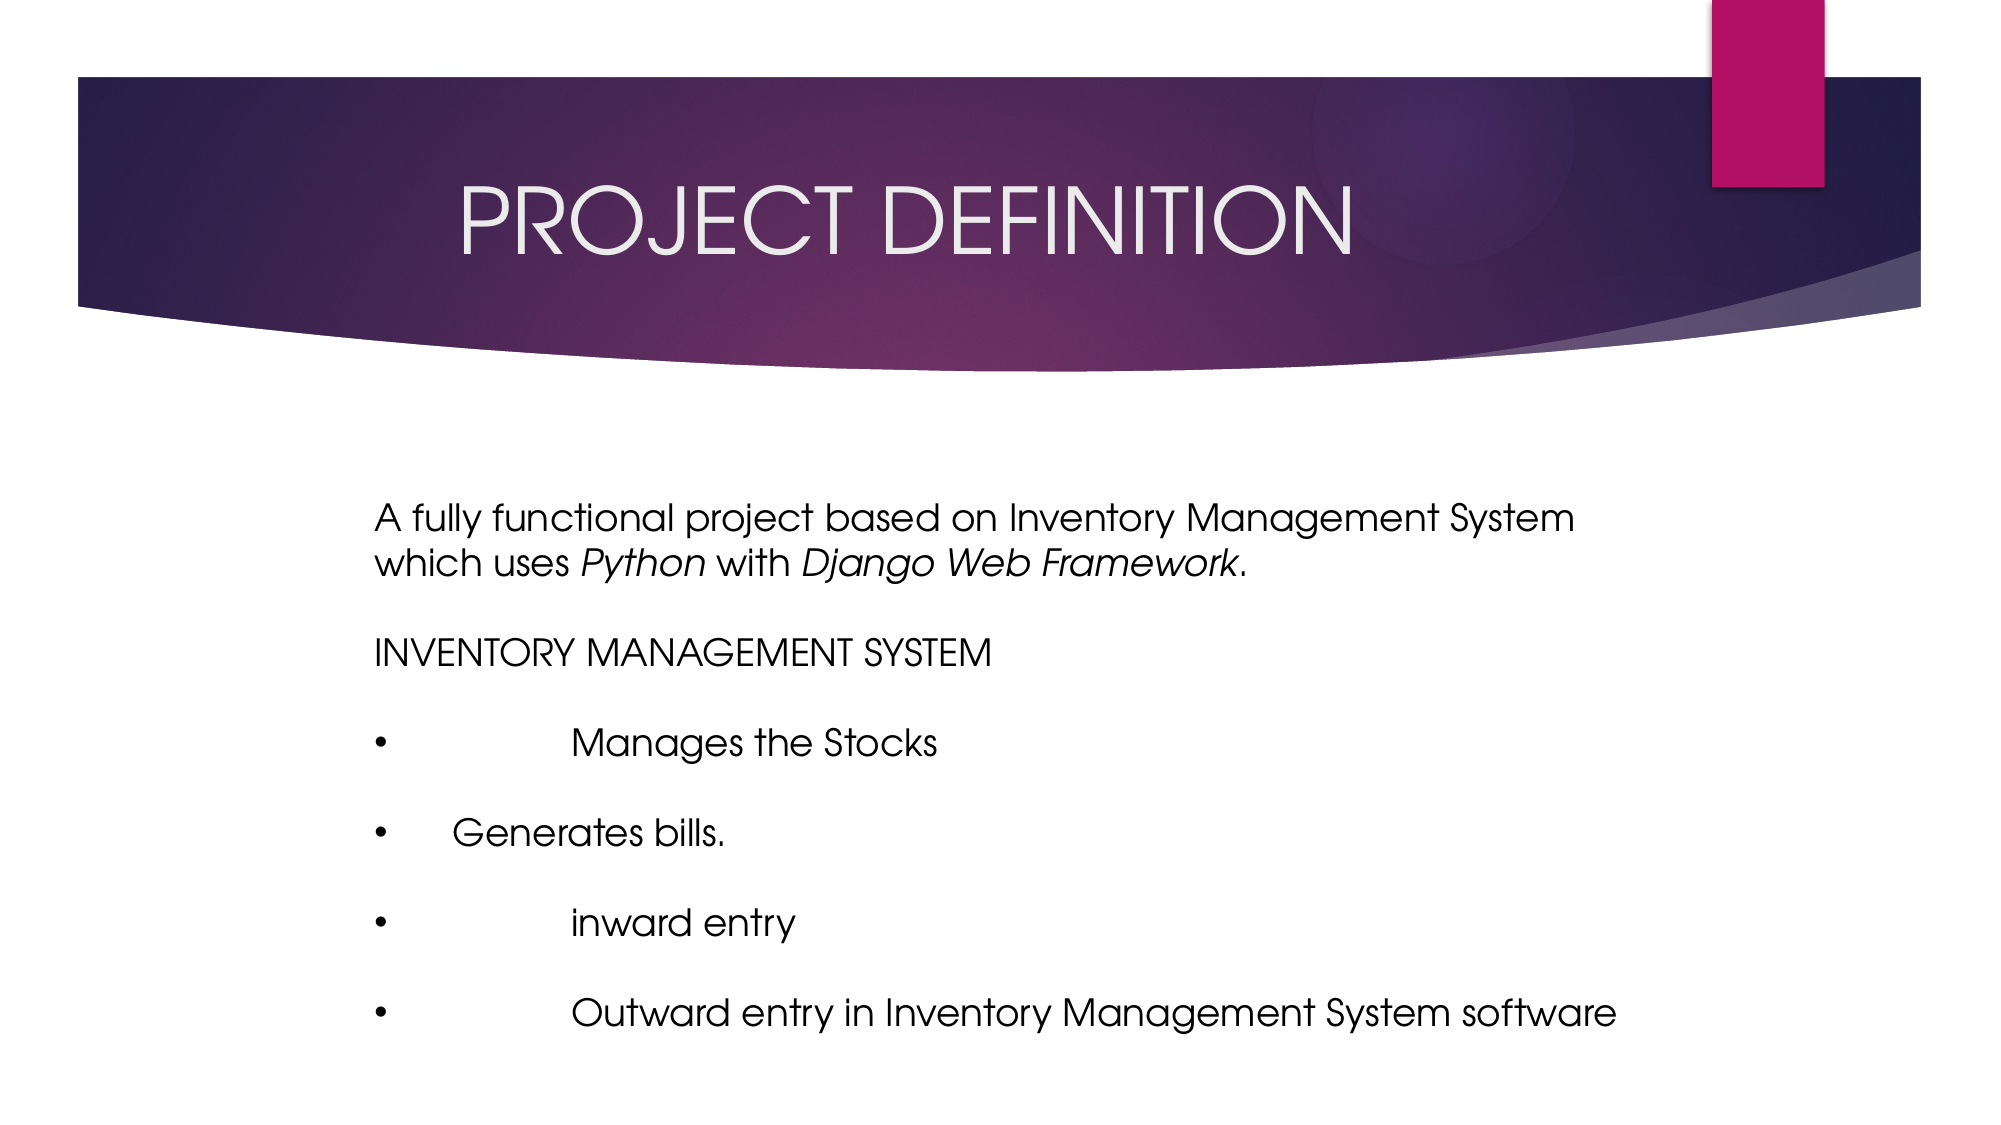

# PROJECT DEFINITION
A fully functional project based on Inventory Management System which uses Python with Django Web Framework.

INVENTORY MANAGEMENT SYSTEM

	Manages the Stocks

   Generates bills.

	inward entry

	Outward entry in Inventory Management System software